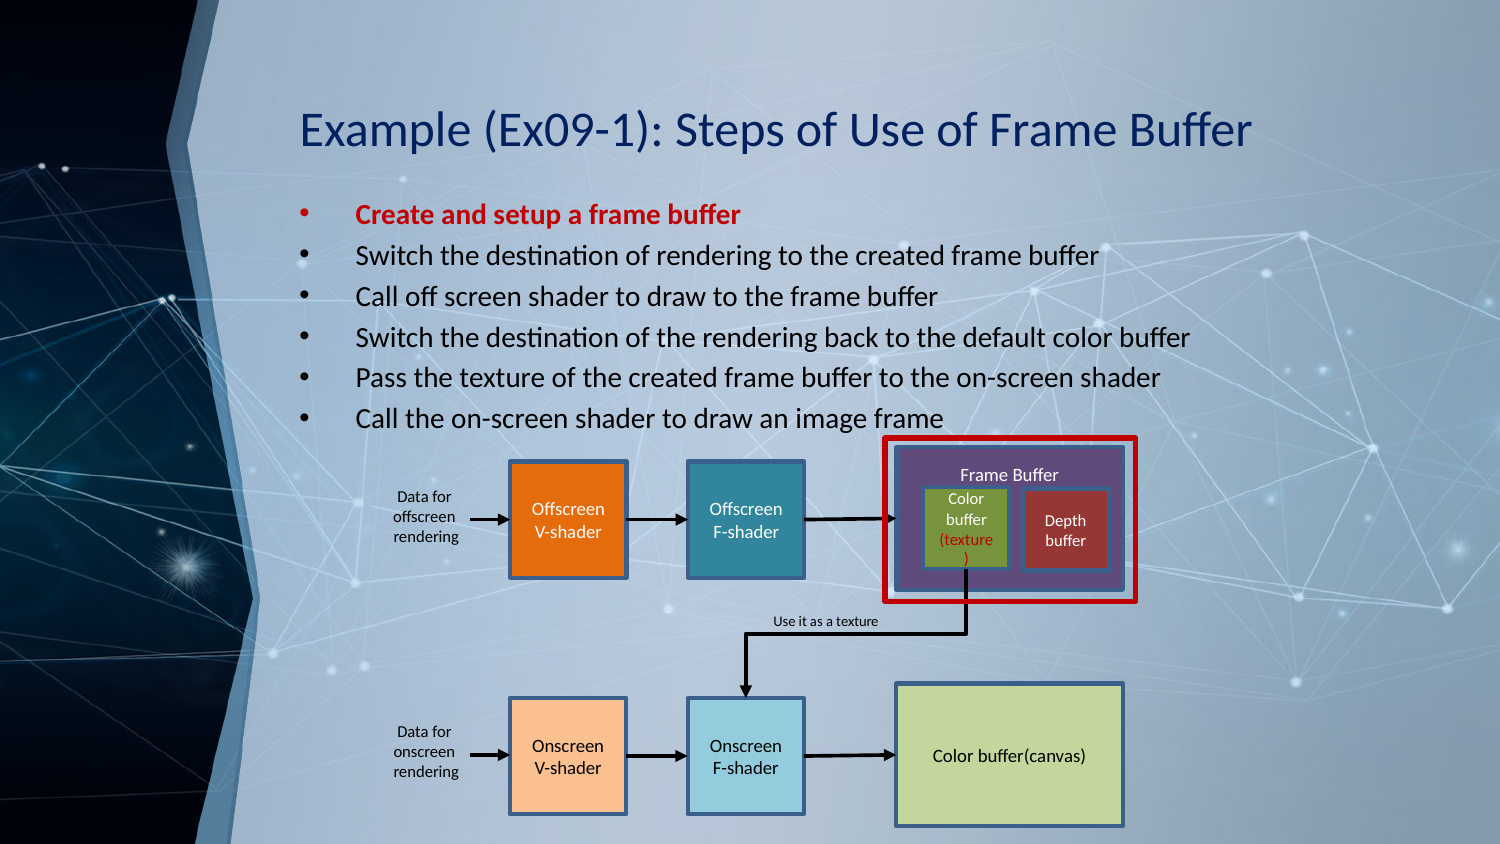

# Example (Ex09-1): Steps of Use of Frame Buffer
Create and setup a frame buffer
Switch the destination of rendering to the created frame buffer
Call off screen shader to draw to the frame buffer
Switch the destination of the rendering back to the default color buffer
Pass the texture of the created frame buffer to the on-screen shader
Call the on-screen shader to draw an image frame

Frame Buffer

Offscreen
V-shader
Offscreen
F-shader
Data for
offscreen
rendering
Color buffer (texture)
Depth buffer
Use it as a texture
Color buffer(canvas)
Onscreen
V-shader
Onscreen
F-shader
Data for
onscreen
rendering